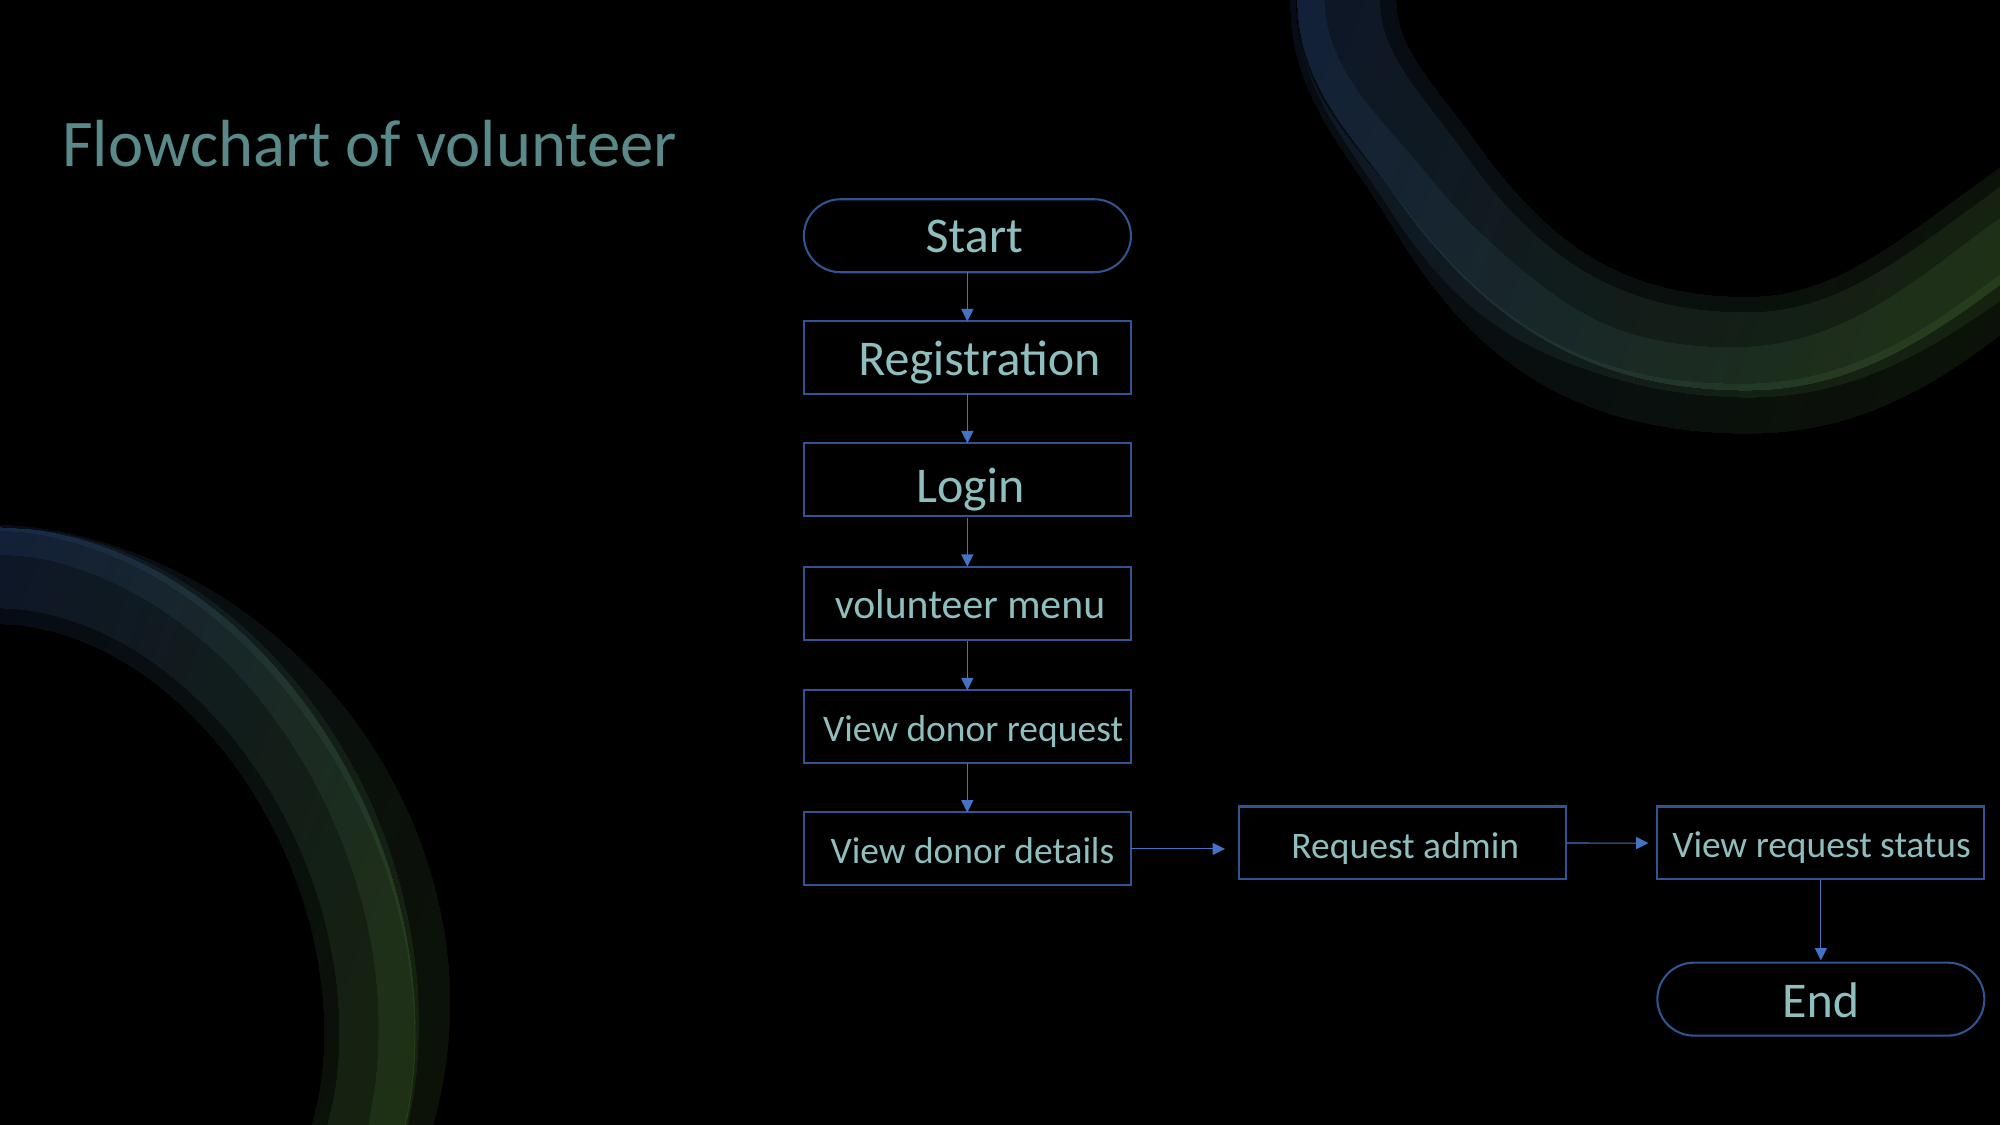

Flowchart of volunteer
Start

Registration
Login
volunteer menu

View donor request

View request status
Request admin
View donor details
End